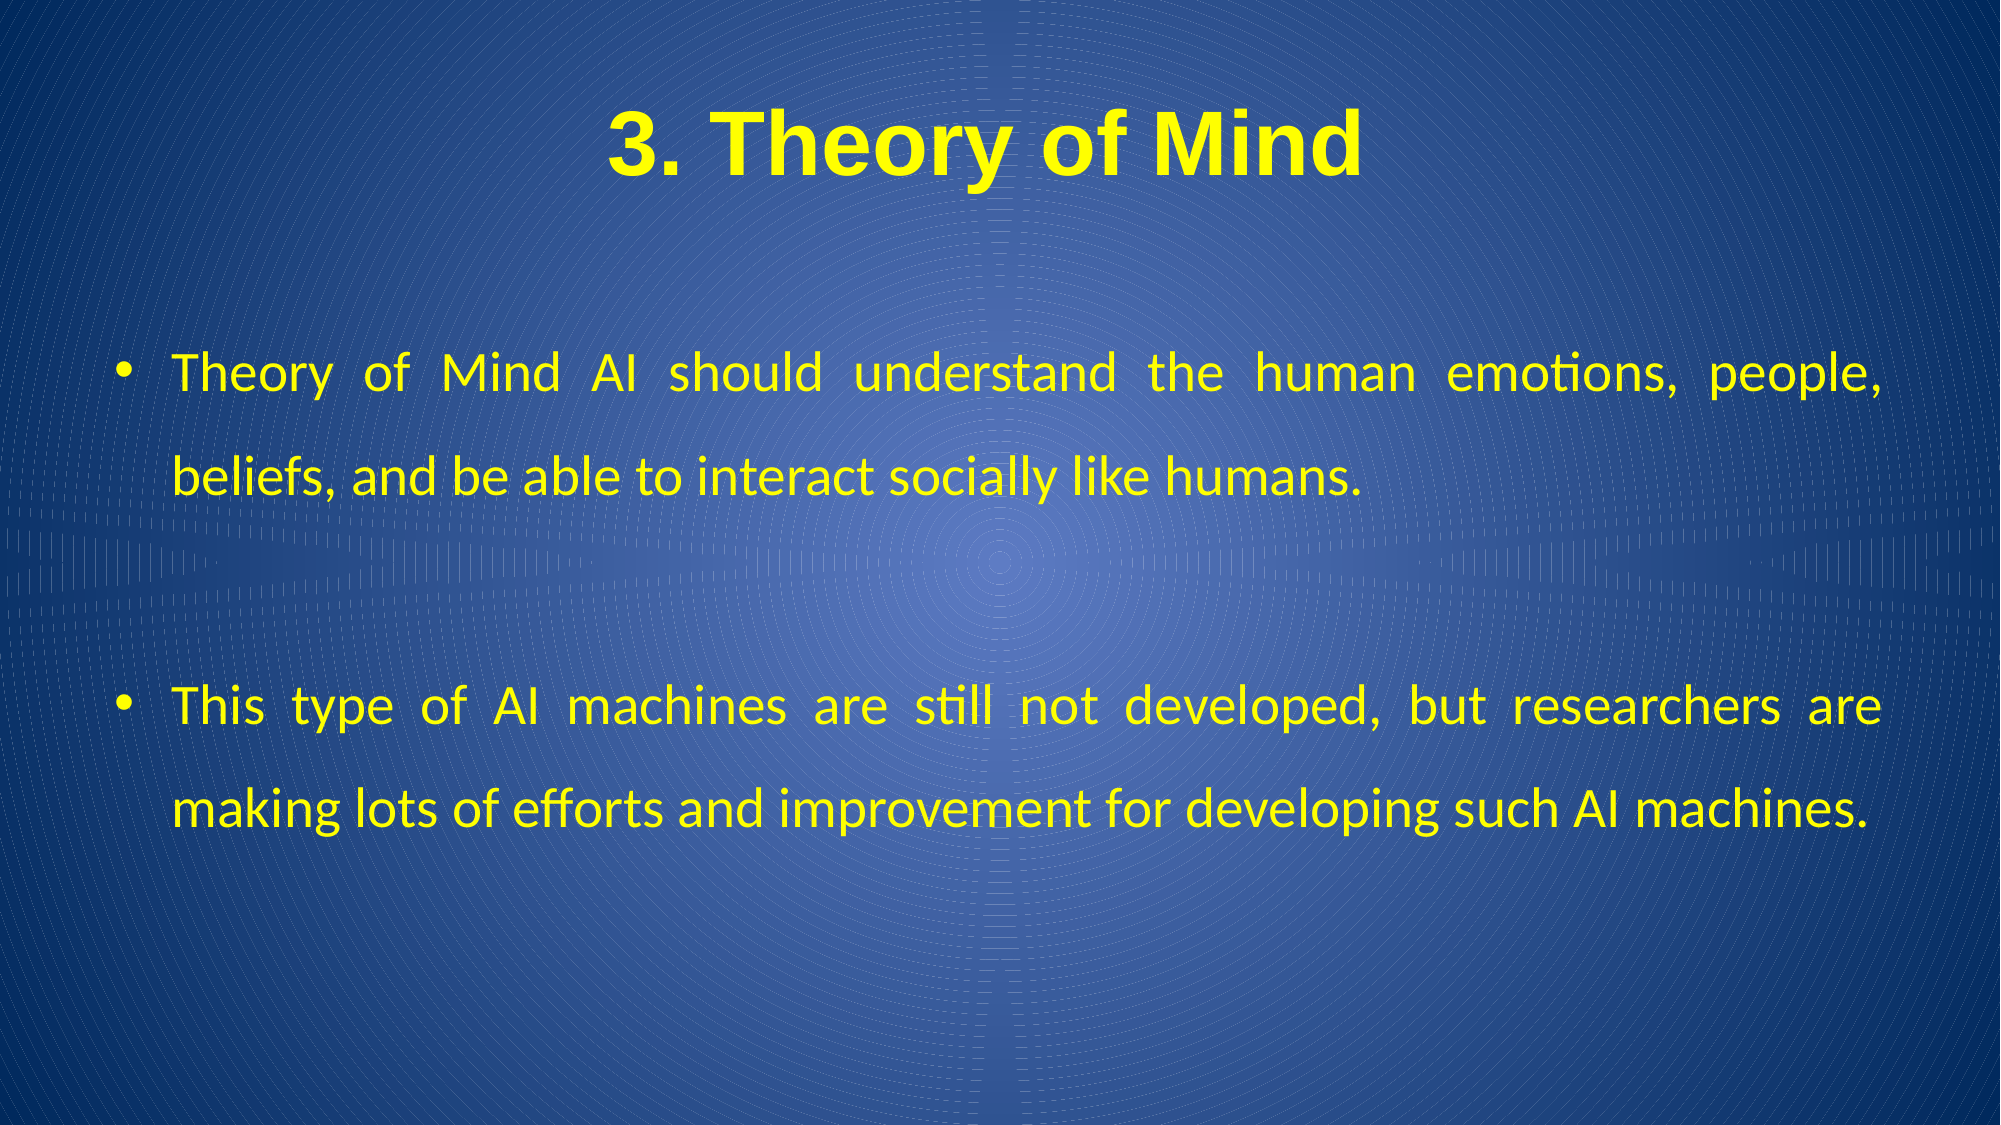

# 3. Theory of Mind

Theory of Mind AI should understand the human emotions, people, beliefs, and be able to interact socially like humans.

This type of AI machines are still not developed, but researchers are making lots of efforts and improvement for developing such AI machines.